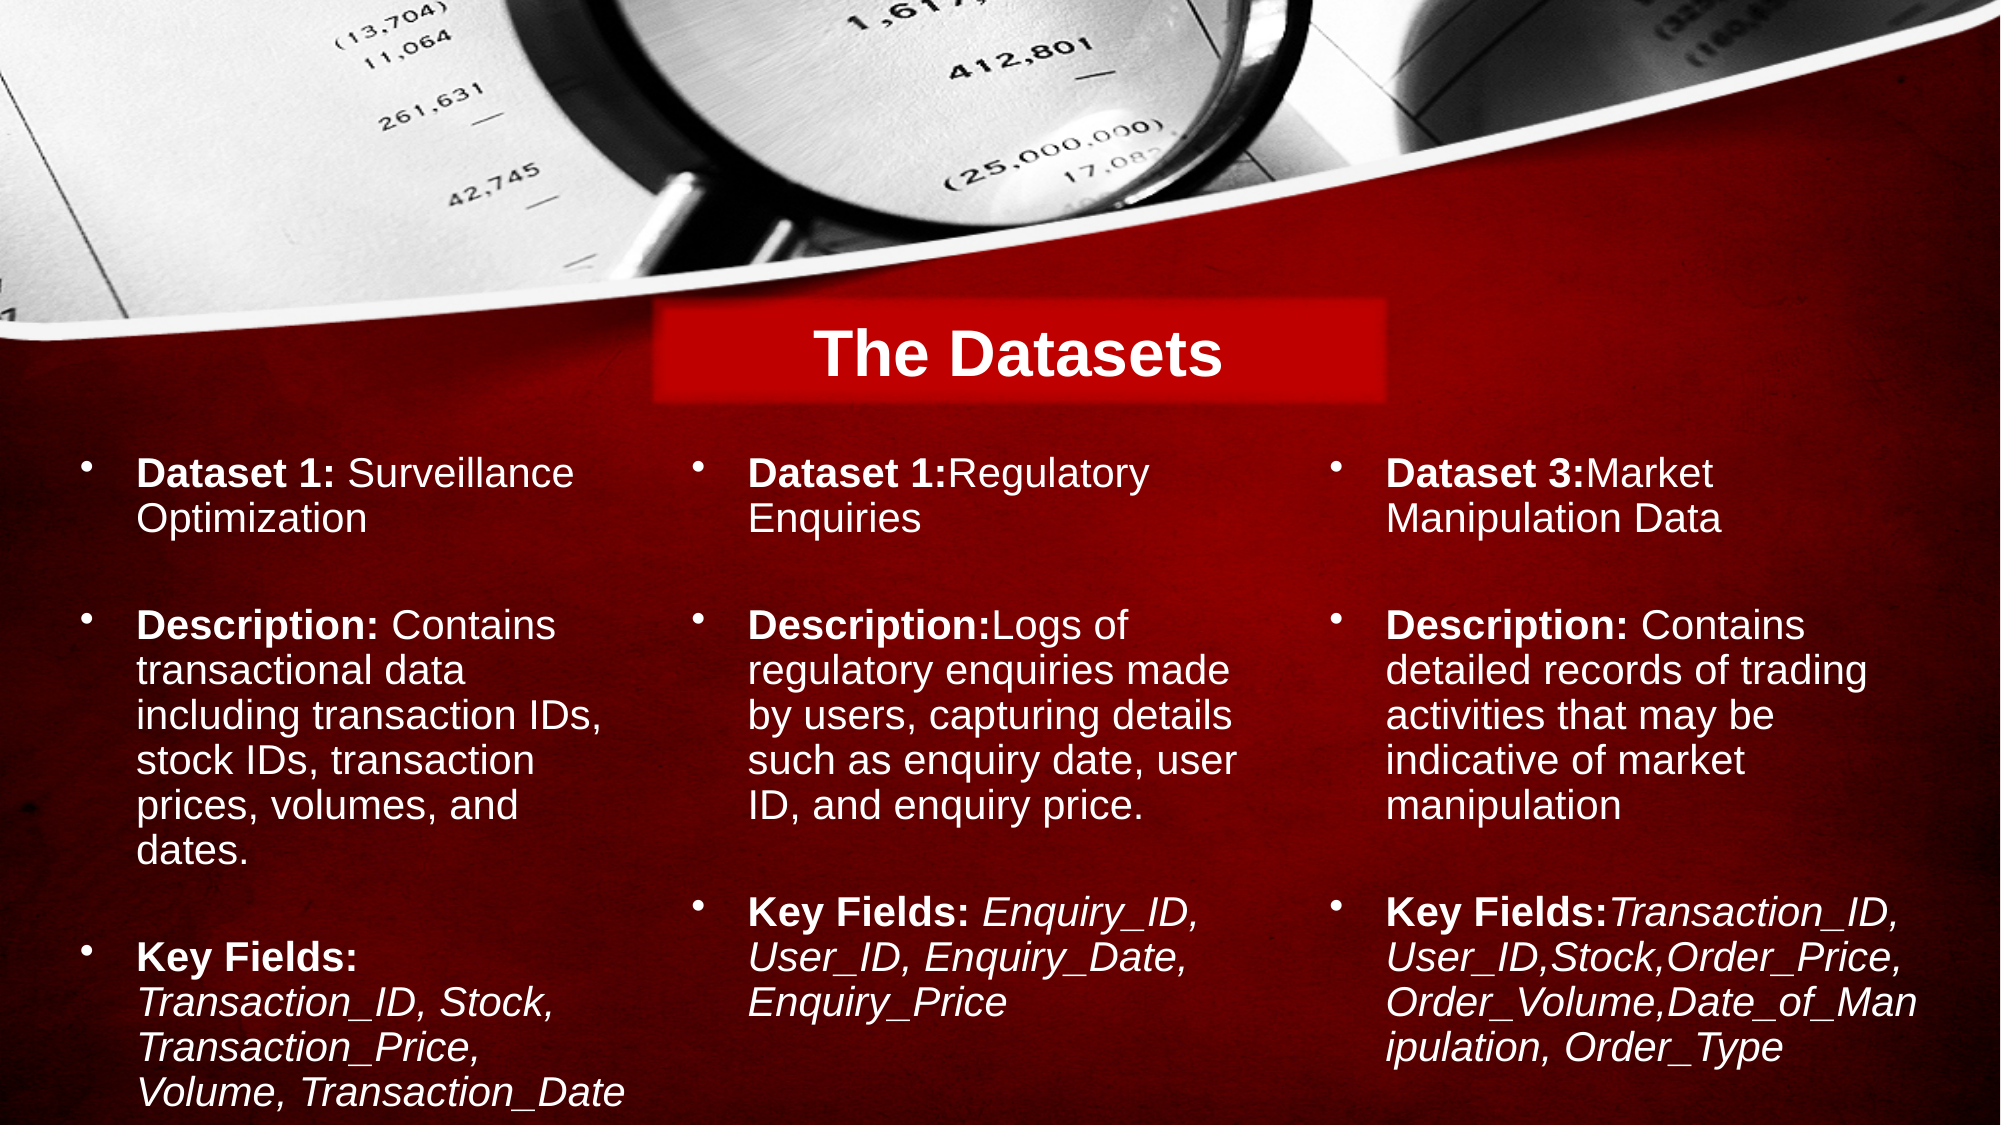

The Datasets
Dataset 1: Surveillance Optimization

Description: Contains transactional data including transaction IDs, stock IDs, transaction prices, volumes, and dates.

Key Fields: Transaction_ID, Stock, Transaction_Price, Volume, Transaction_Date

Dataset 1:Regulatory Enquiries

Description:Logs of regulatory enquiries made by users, capturing details such as enquiry date, user ID, and enquiry price.

Key Fields: Enquiry_ID, User_ID, Enquiry_Date, Enquiry_Price

Dataset 3:Market Manipulation Data

Description: Contains detailed records of trading activities that may be indicative of market manipulation

Key Fields:Transaction_ID, User_ID,Stock,Order_Price, Order_Volume,Date_of_Manipulation, Order_Type